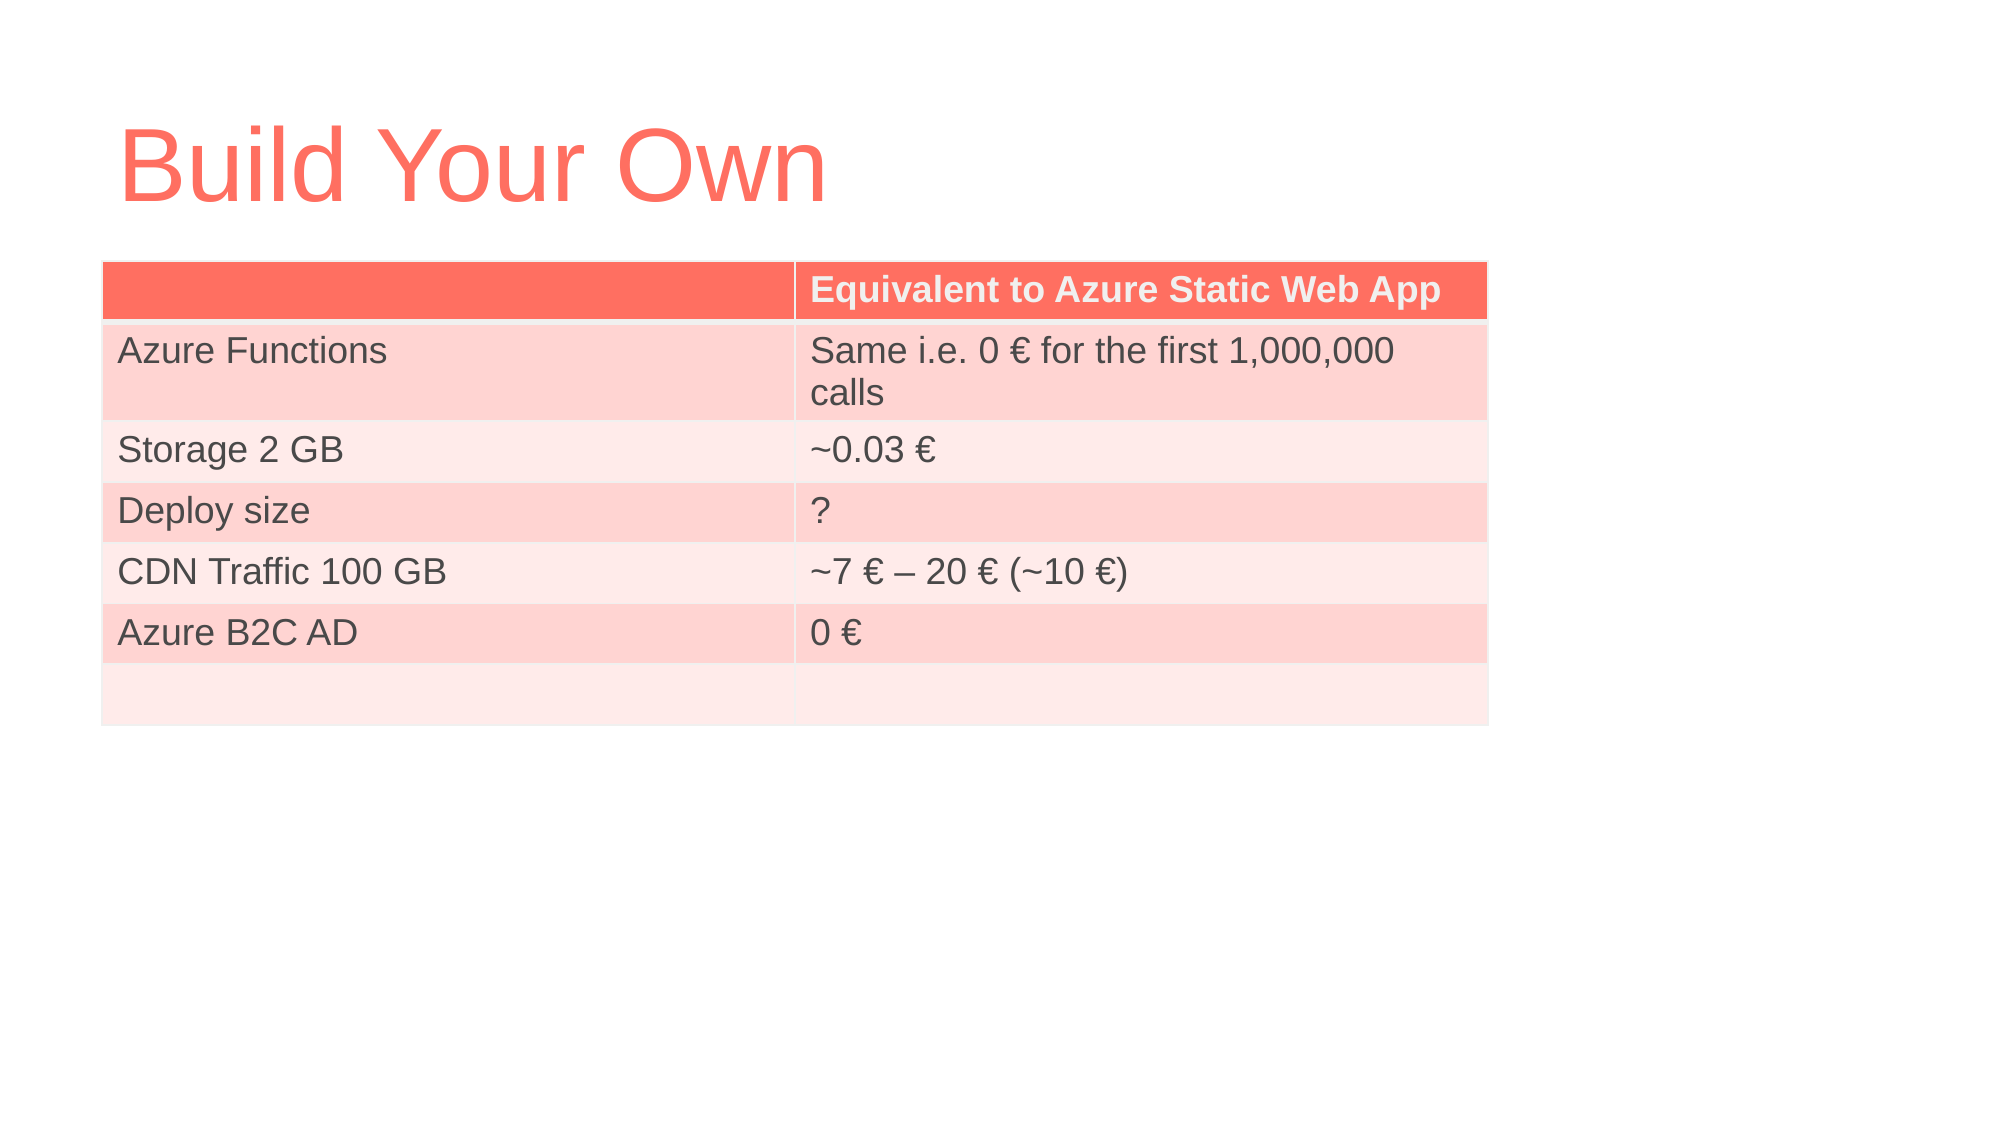

# Build Your Own
|  | Equivalent to Azure Static Web App |
| --- | --- |
| Azure Functions | Same i.e. 0 € for the first 1,000,000 calls |
| Storage 2 GB | ~0.03 € |
| Deploy size | ? |
| CDN Traffic 100 GB | ~7 € – 20 € (~10 €) |
| Azure B2C AD | 0 € |
|  |  |